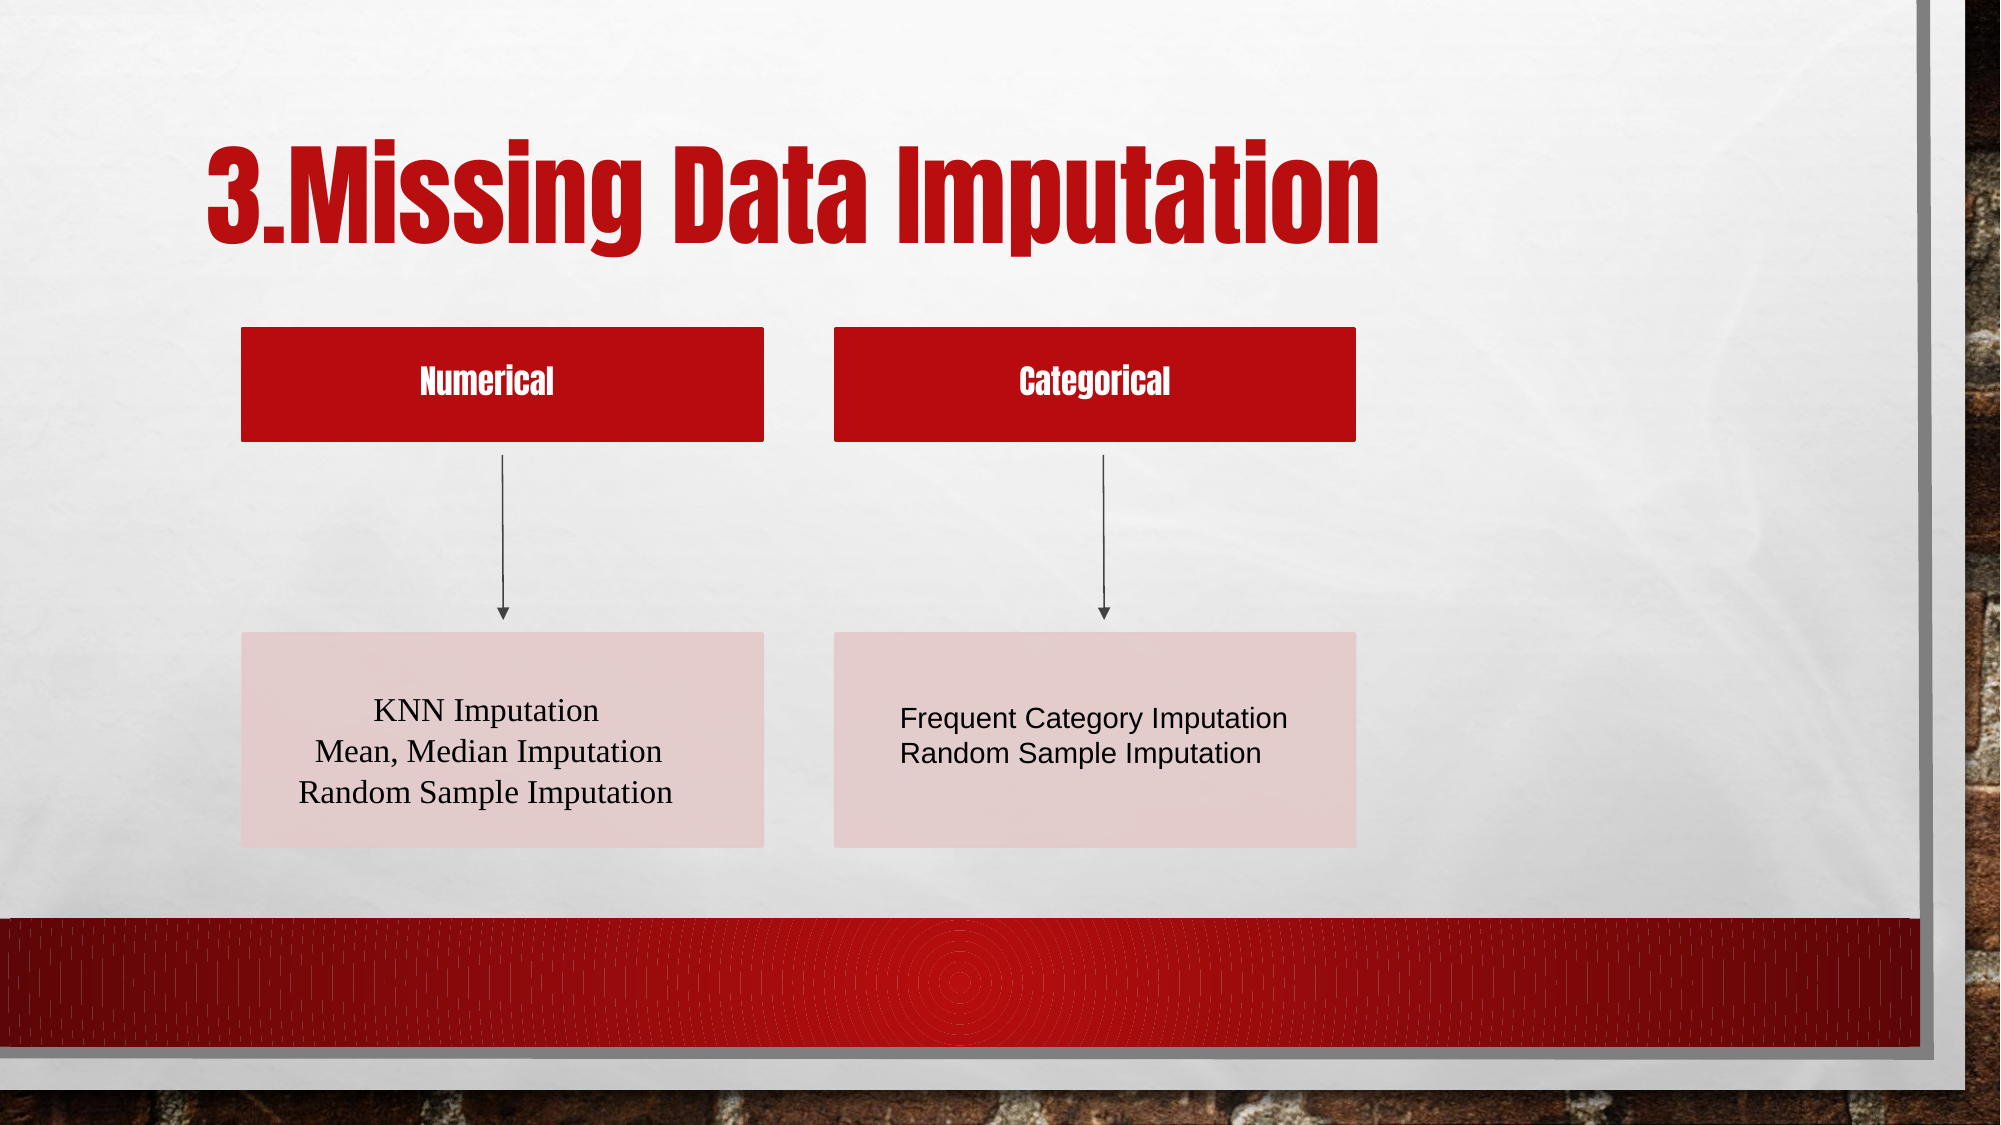

# 3.Missing Data Imputation
Numerical

Categorical

     KNN Imputation
       Mean, Median Imputation
     Random Sample Imputation
Frequent Category Imputation
Random Sample Imputation